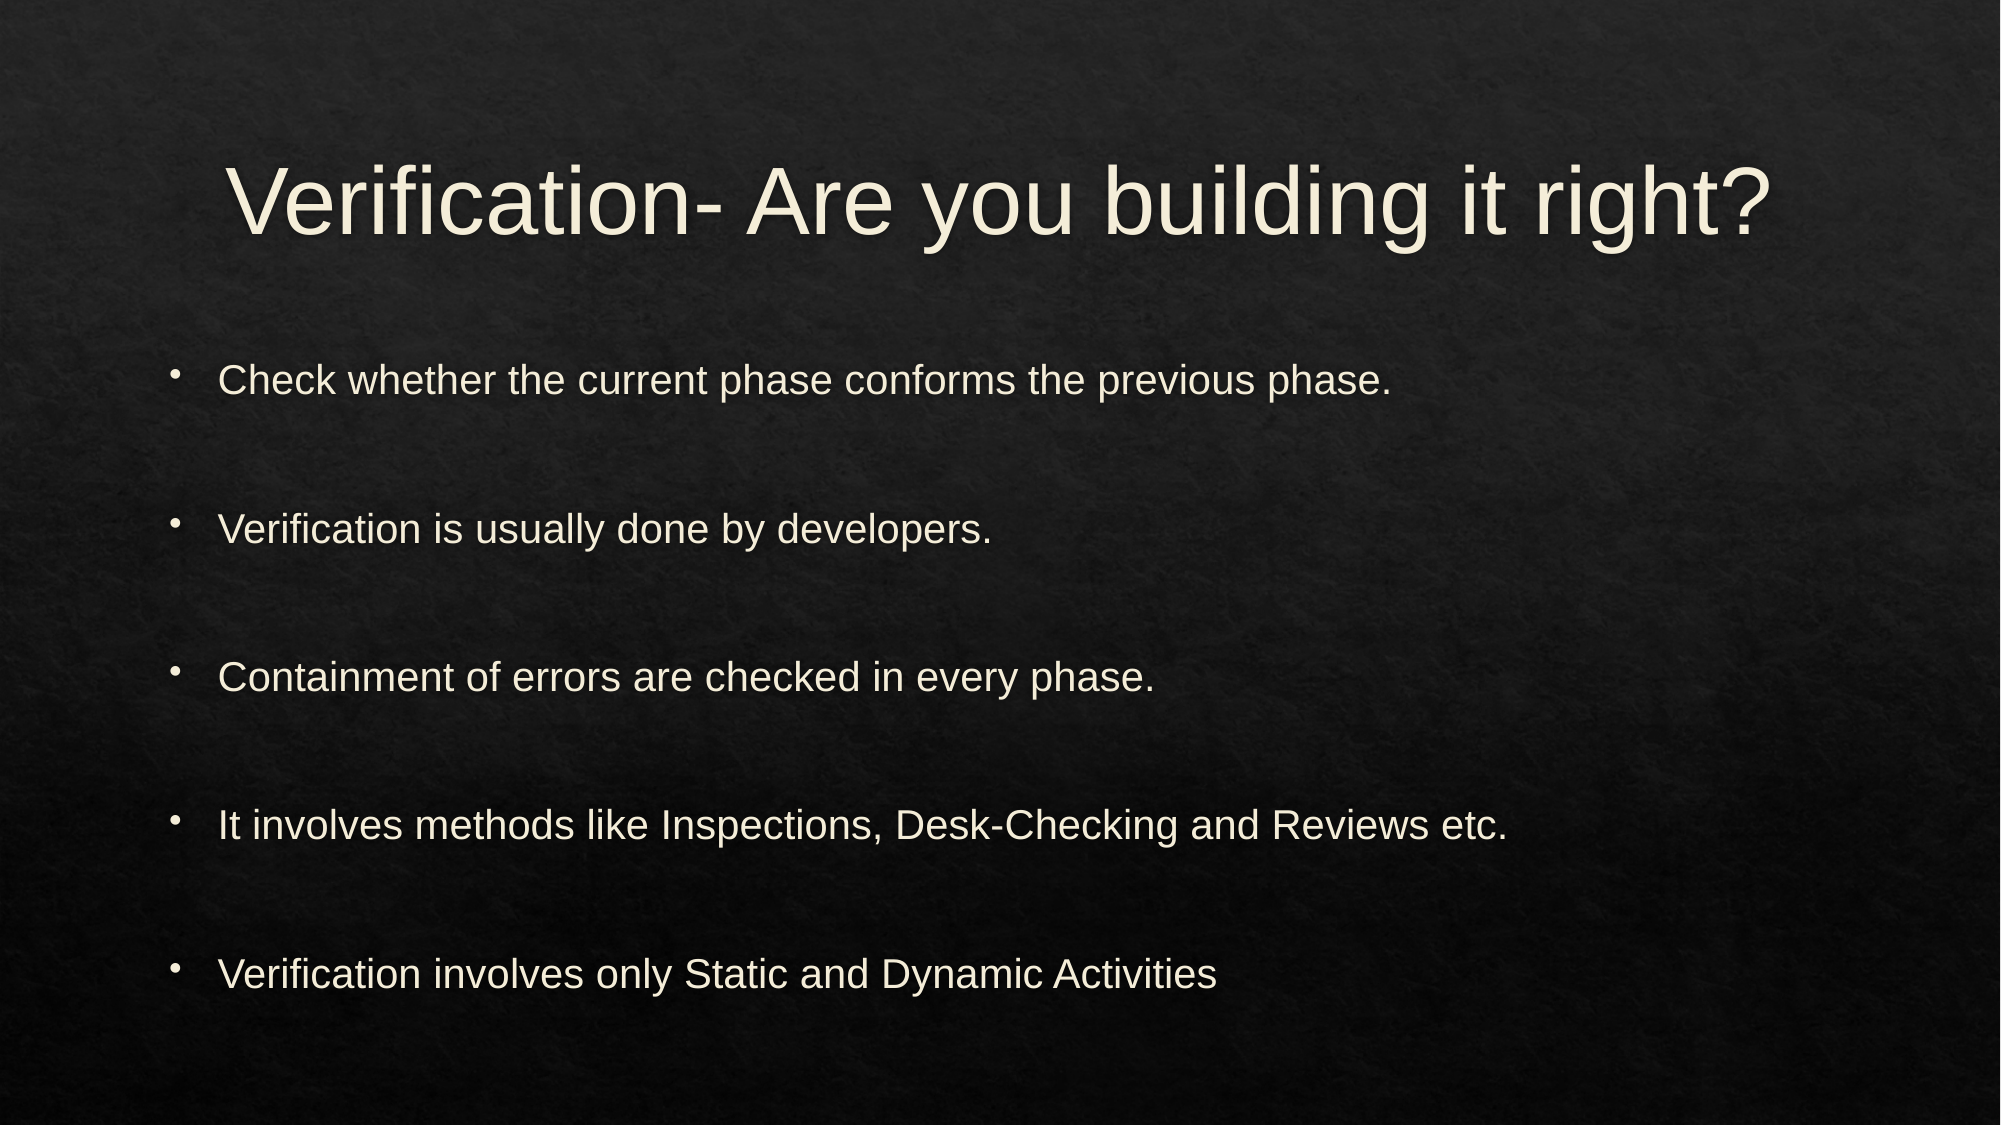

# Verification- Are you building it right?
Check whether the current phase conforms the previous phase.

Verification is usually done by developers.

Containment of errors are checked in every phase.

It involves methods like Inspections, Desk-Checking and Reviews etc.

Verification involves only Static and Dynamic Activities